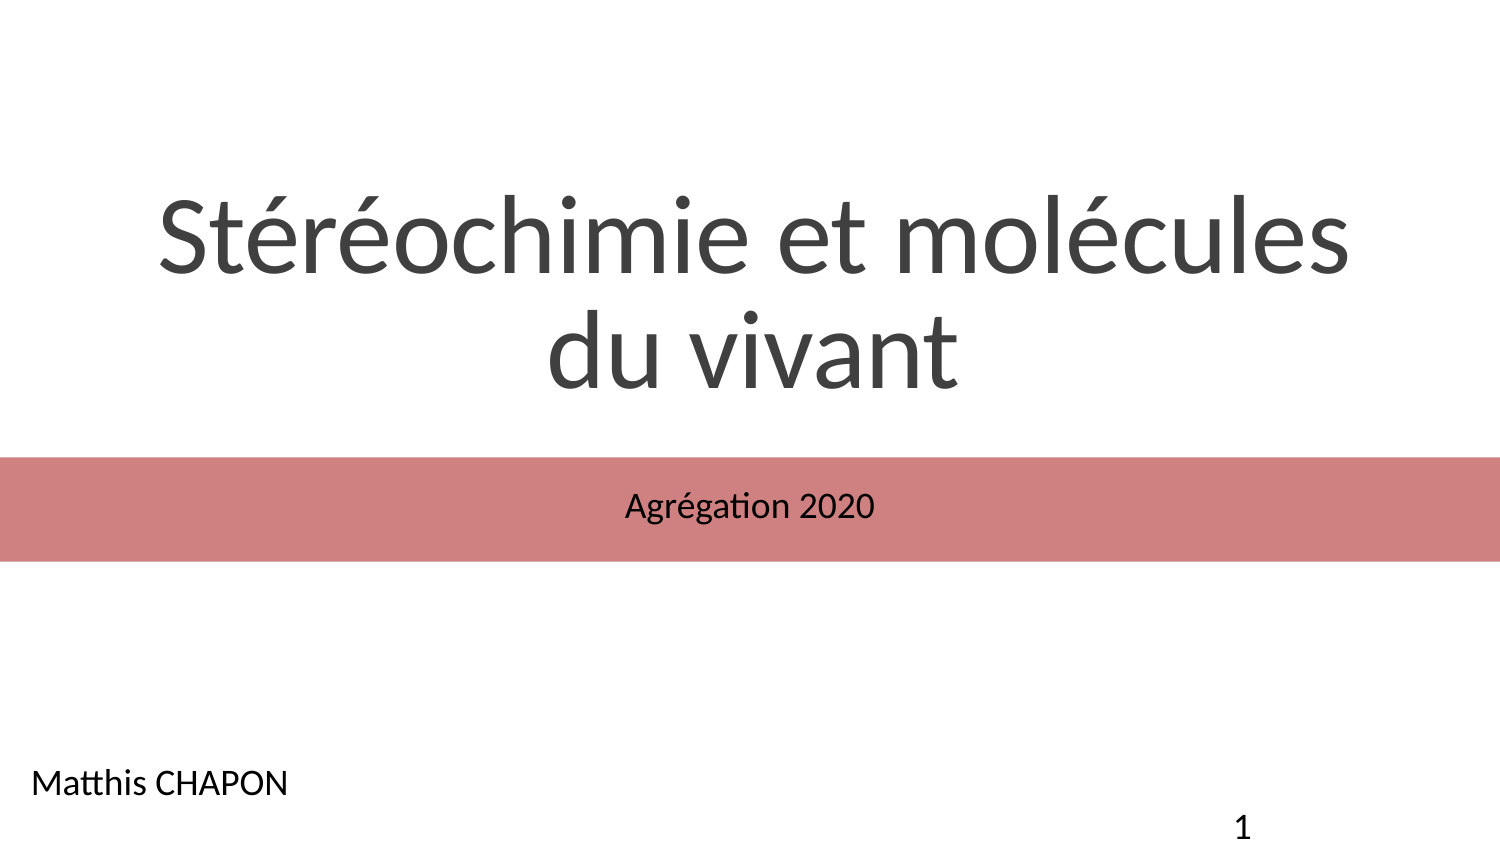

# Stéréochimie et molécules du vivant
Agrégation 2020
Matthis CHAPON
1